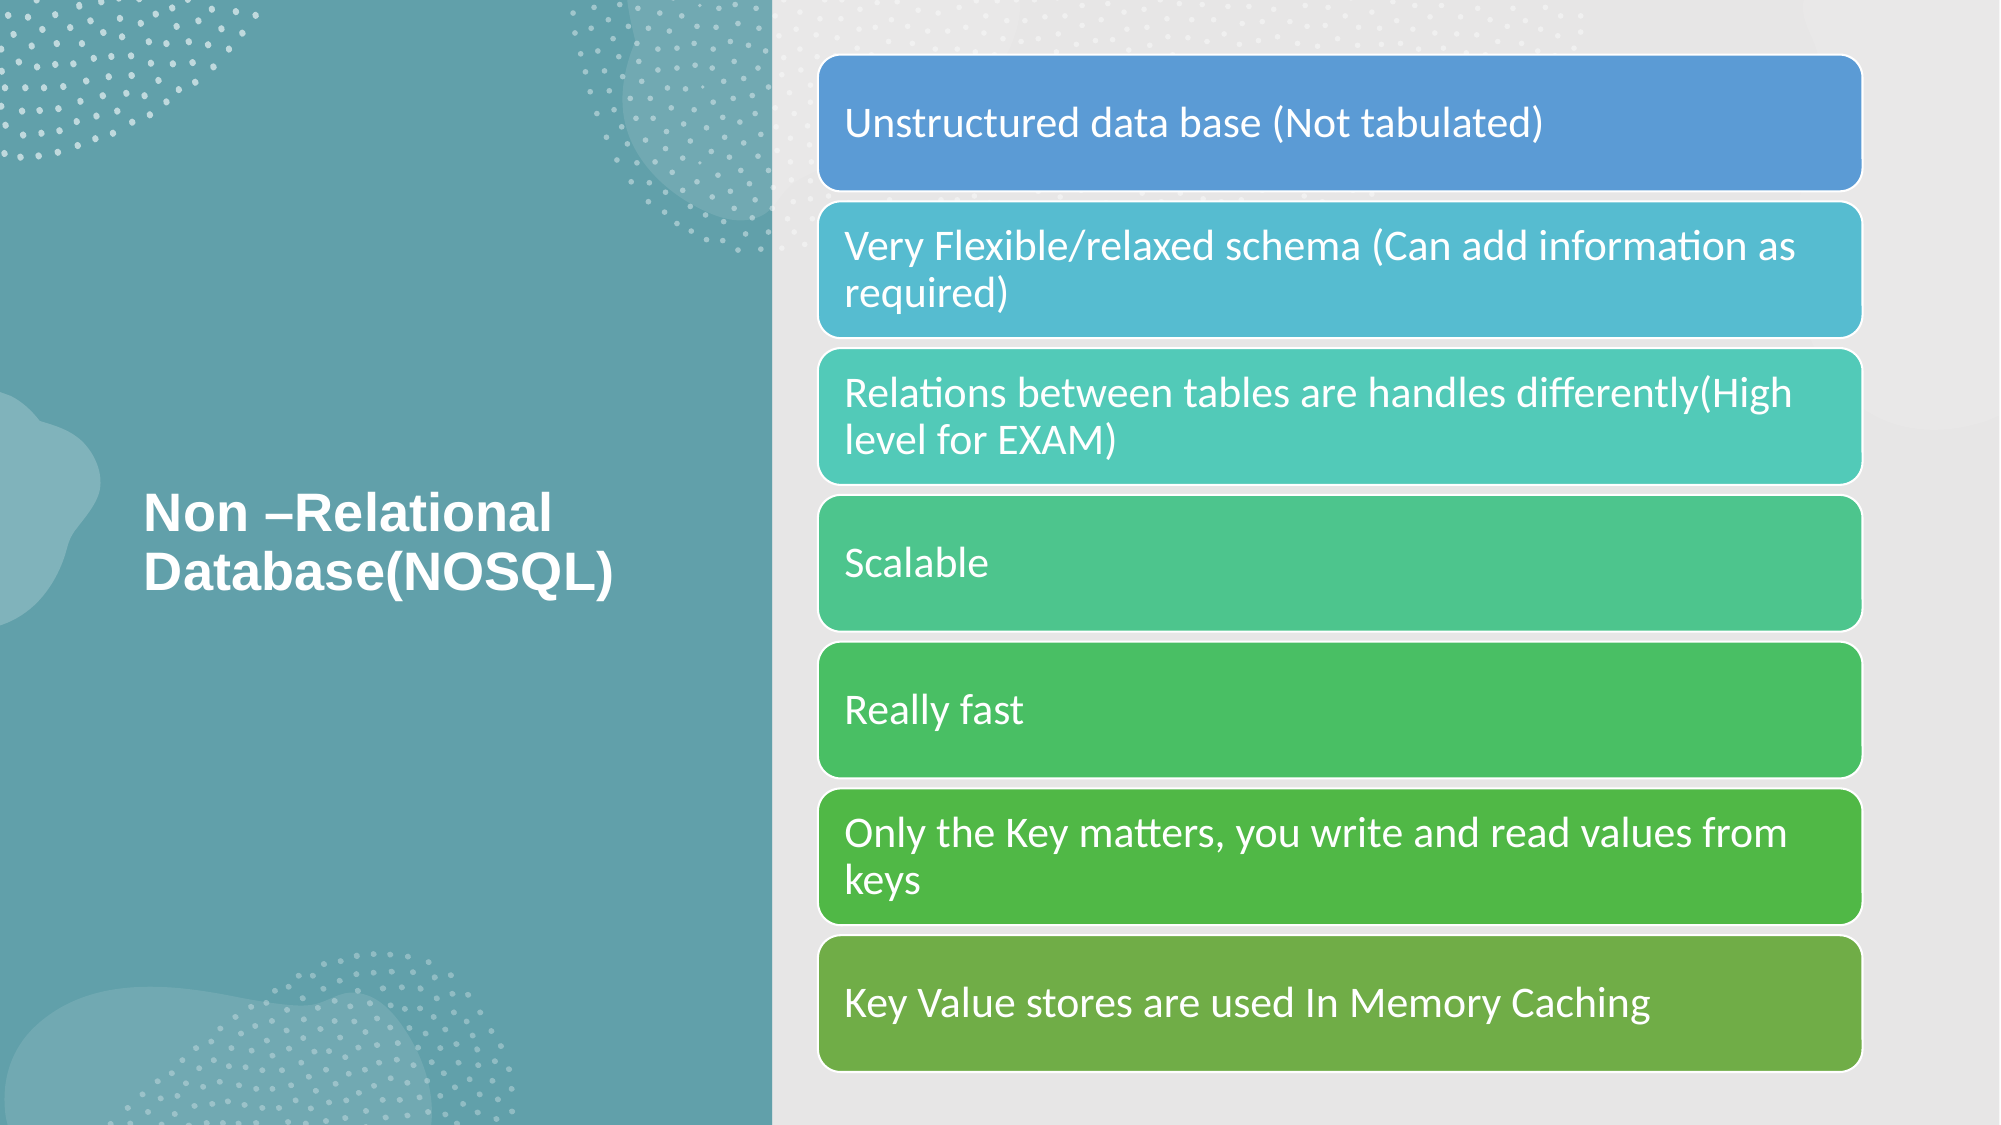

Unstructured data base (Not tabulated)
Very Flexible/relaxed schema (Can add information as required)
Relations between tables are handles differently(High level for EXAM)
Scalable
Really fast
Only the Key matters, you write and read values from keys
Key Value stores are used In Memory Caching
# Non –Relational Database(NOSQL)